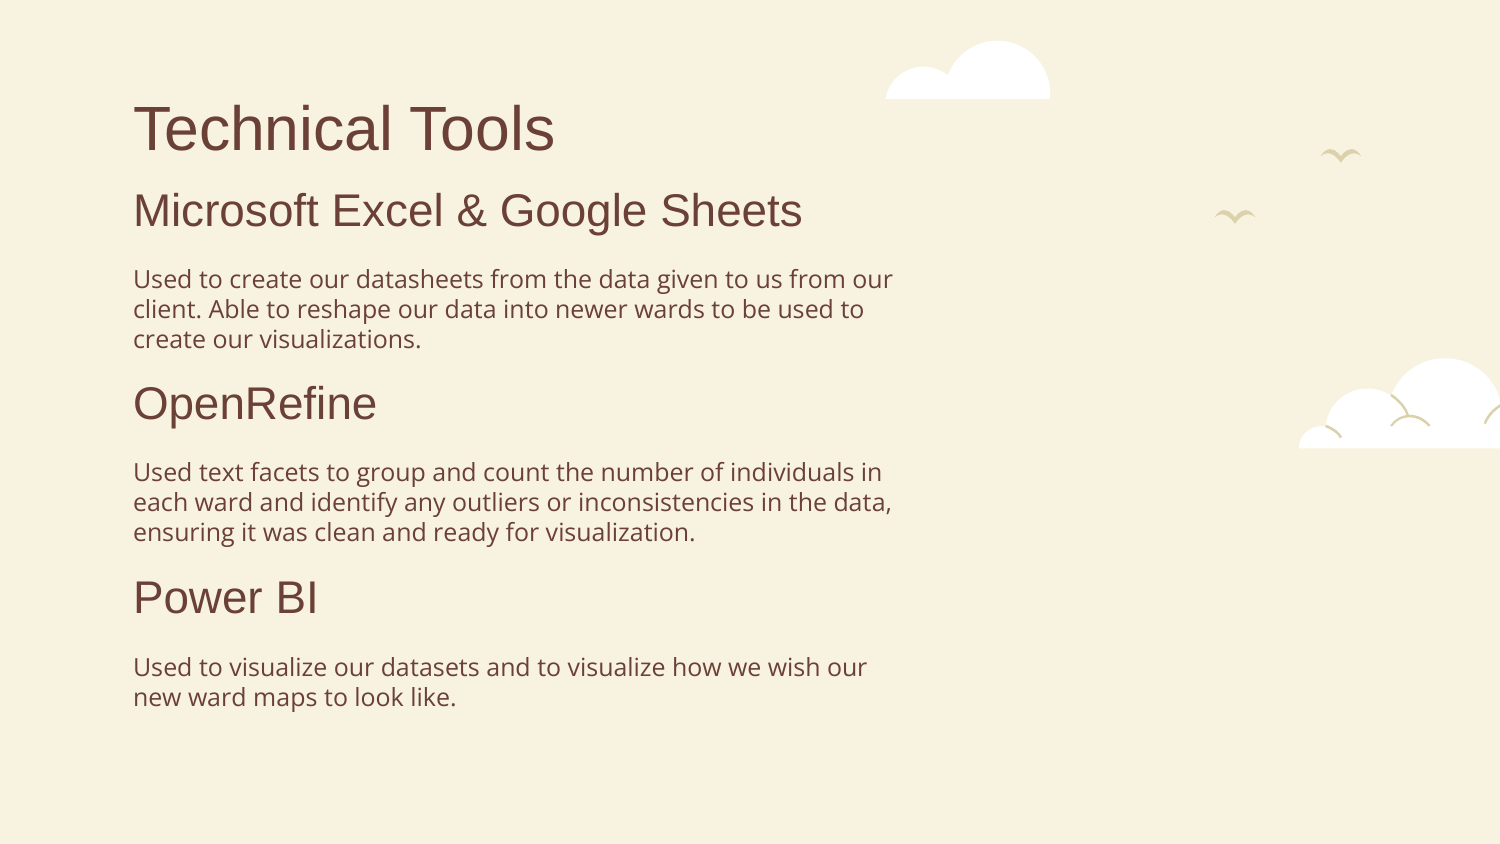

# Technical Tools

Microsoft Excel & Google Sheets

Used to create our datasheets from the data given to us from our client. Able to reshape our data into newer wards to be used to create our visualizations.
OpenRefine
Used text facets to group and count the number of individuals in each ward and identify any outliers or inconsistencies in the data, ensuring it was clean and ready for visualization.
Power BI
Used to visualize our datasets and to visualize how we wish our new ward maps to look like.